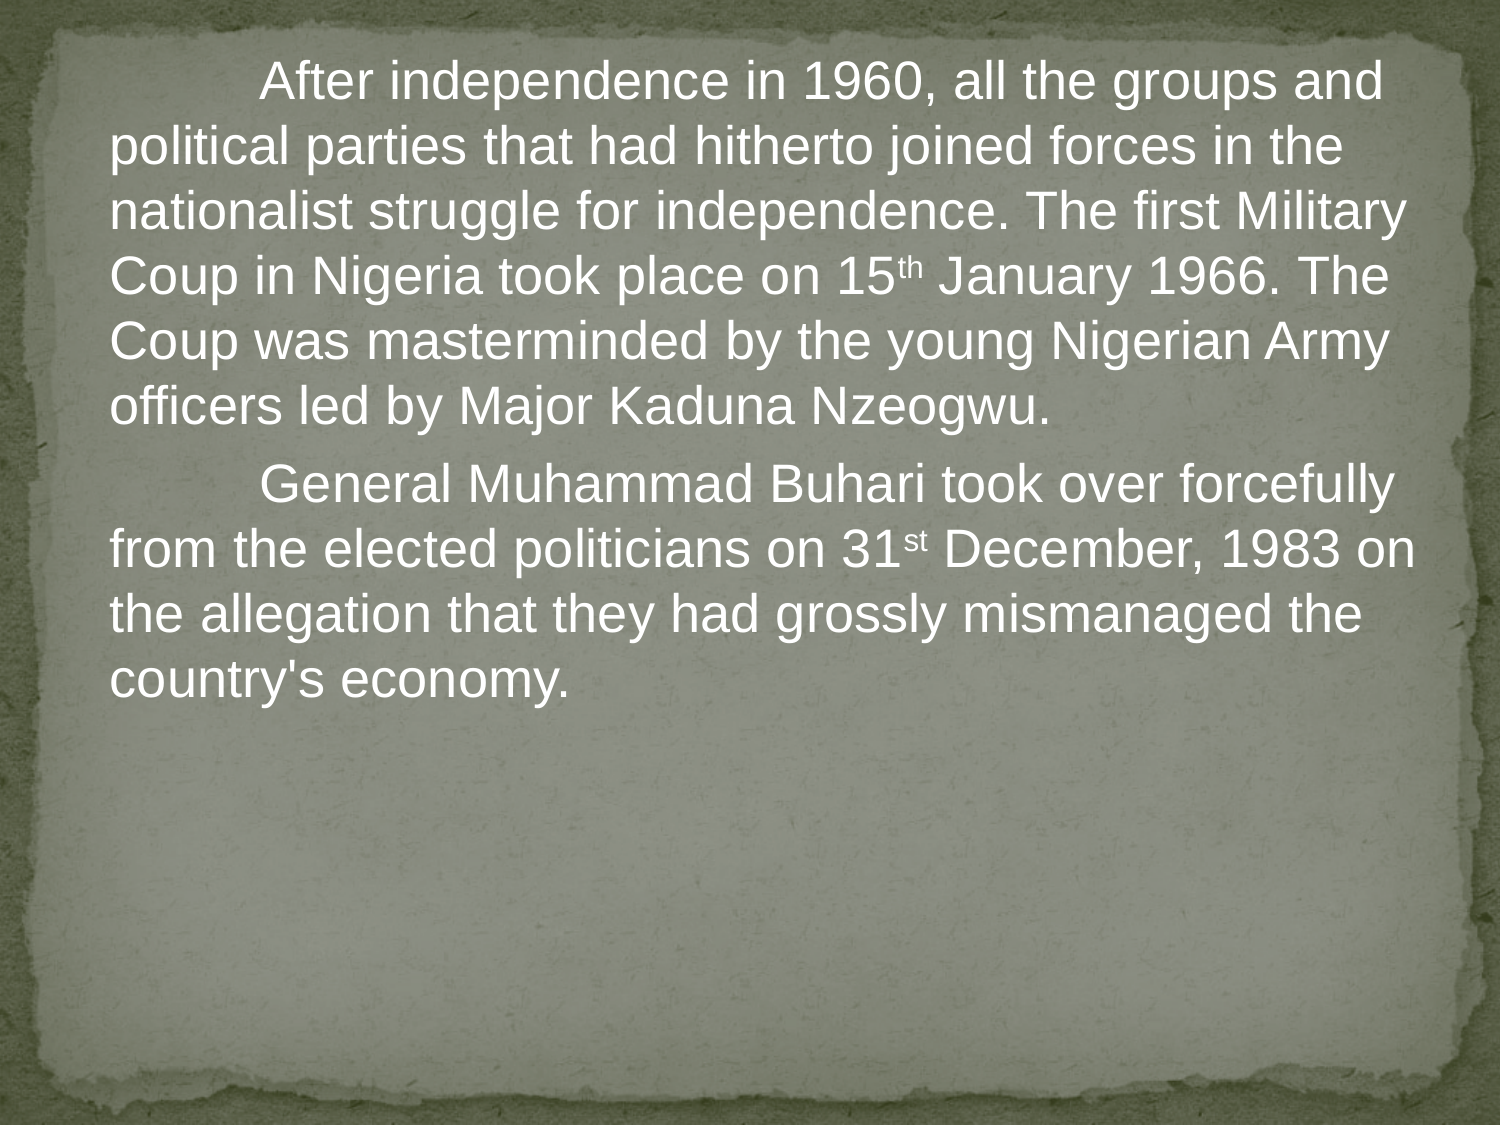

After independence in 1960, all the groups and political parties that had hitherto joined forces in the nationalist struggle for independence. The first Military Coup in Nigeria took place on 15th January 1966. The Coup was masterminded by the young Nigerian Army officers led by Major Kaduna Nzeogwu.
		General Muhammad Buhari took over forcefully from the elected politicians on 31st December, 1983 on the allegation that they had grossly mismanaged the country's economy.